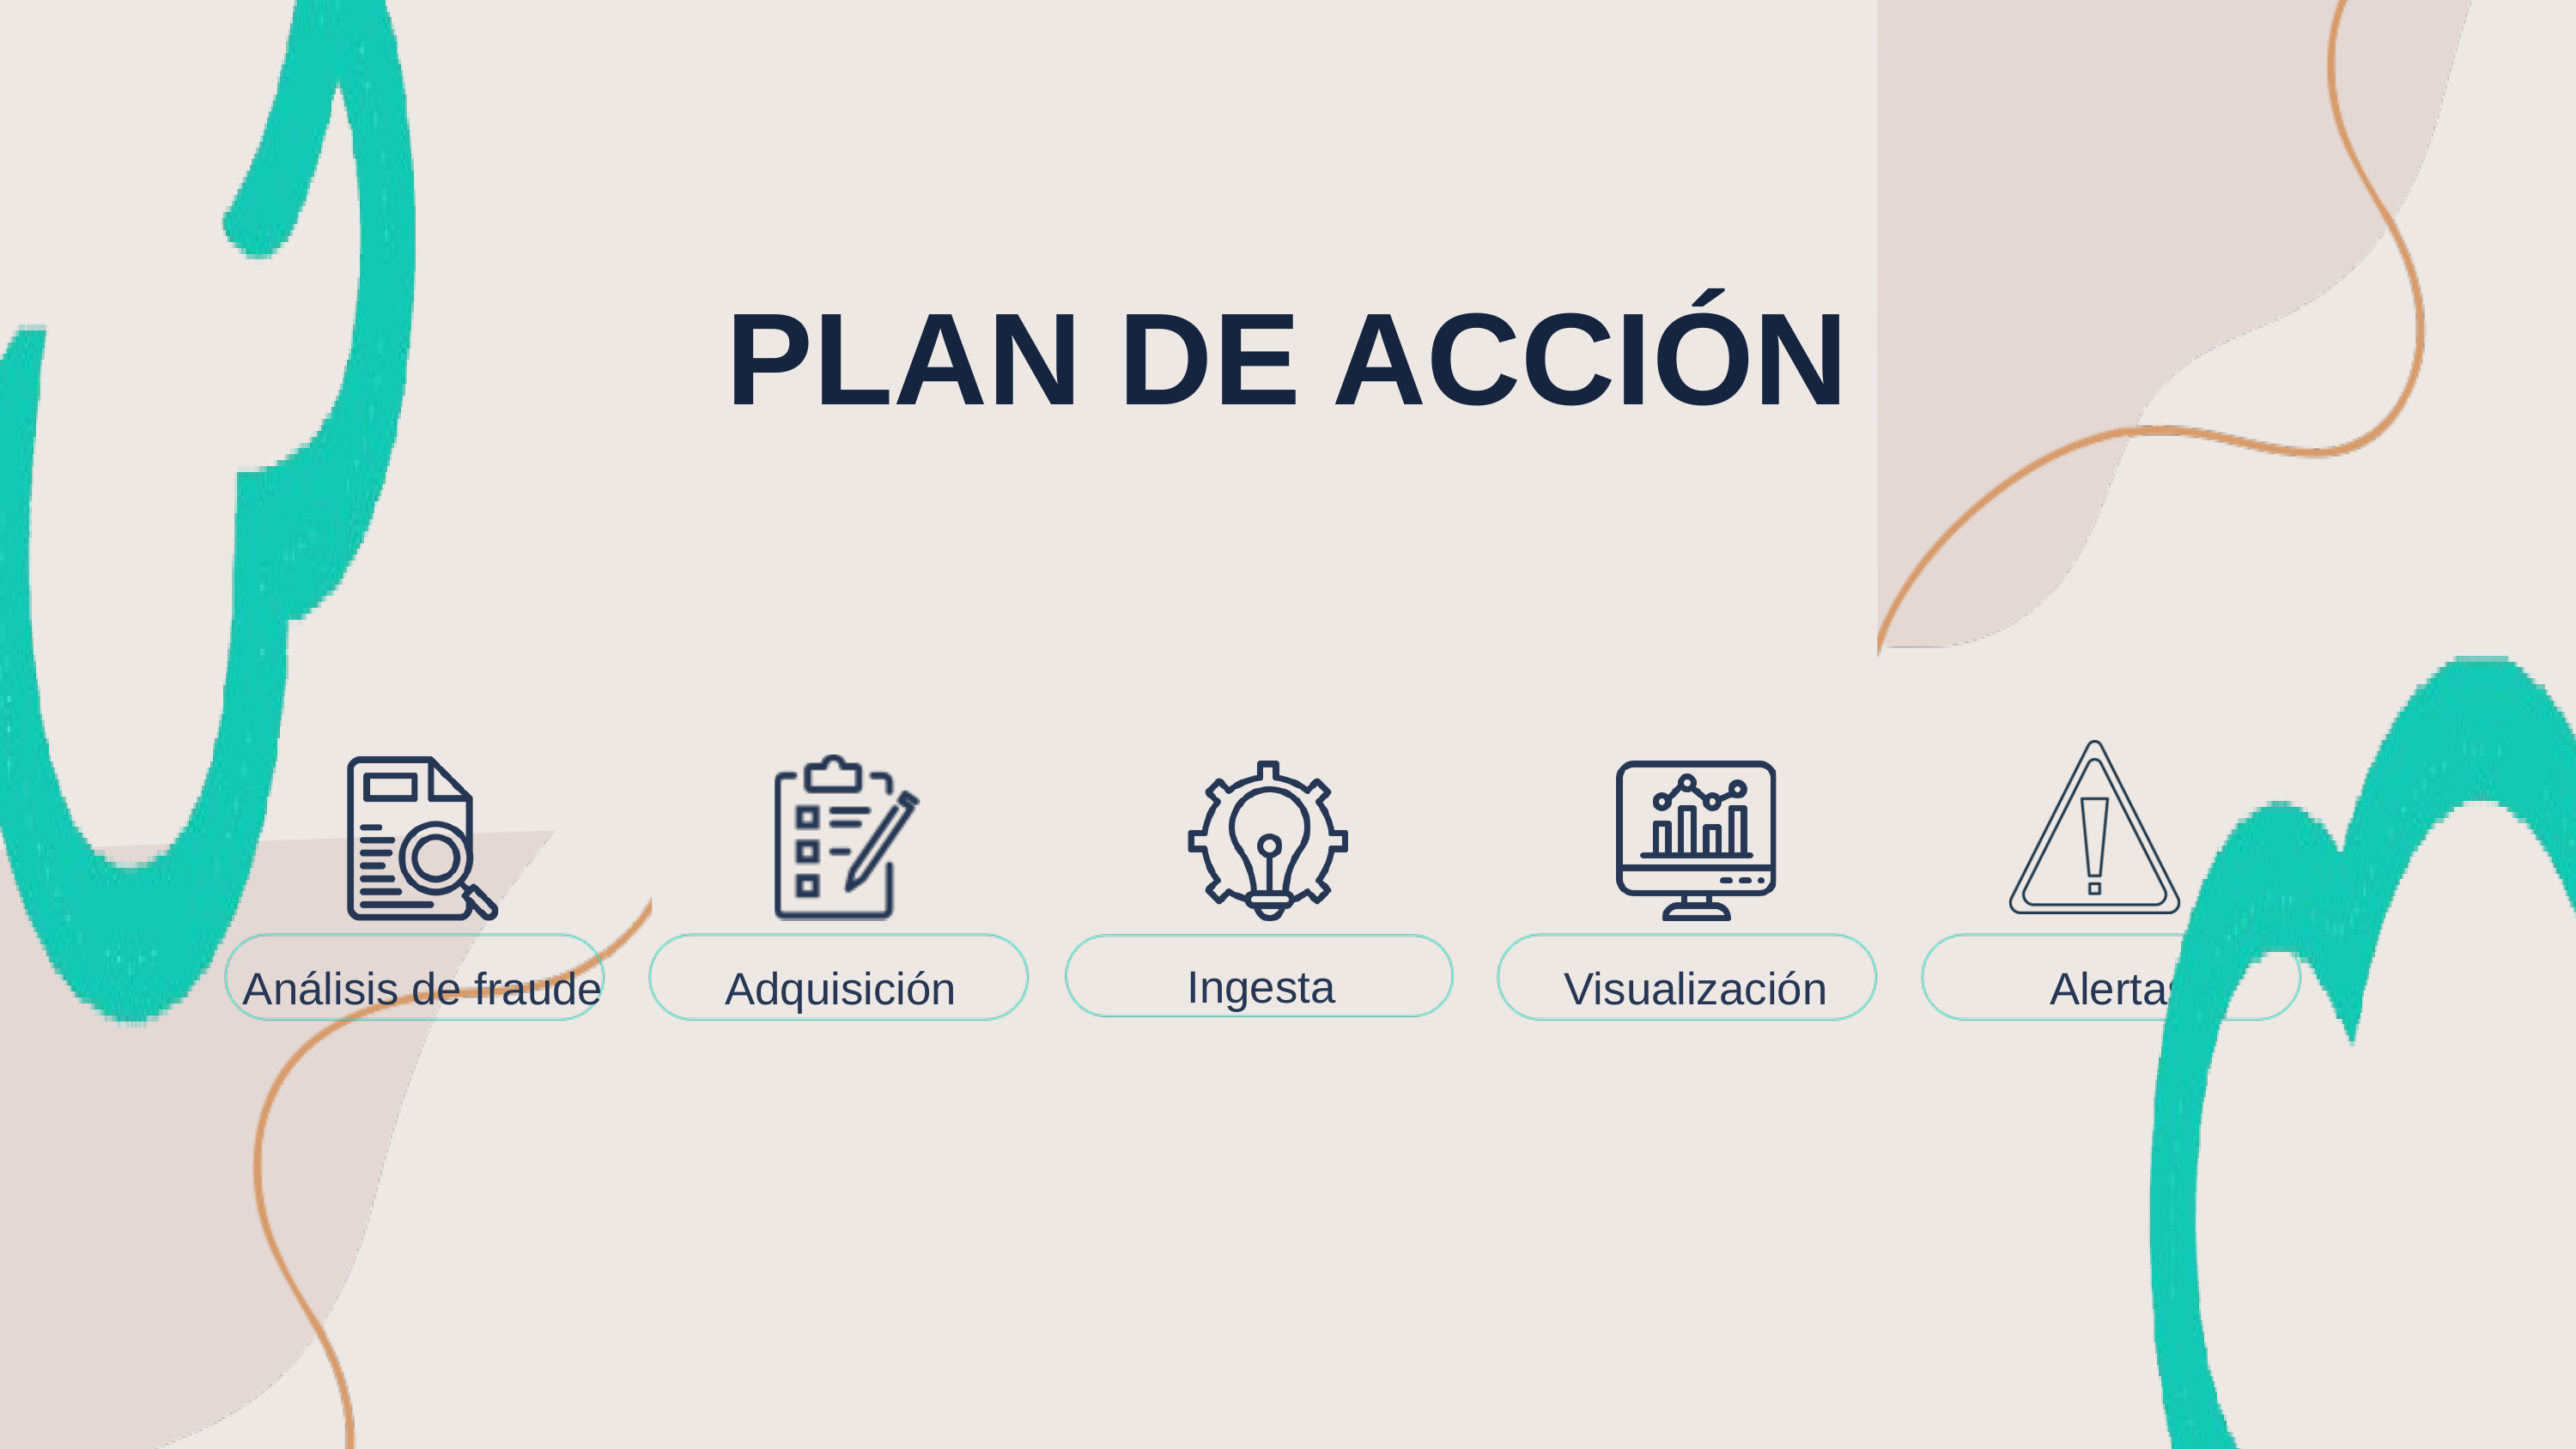

PLAN DE ACCIÓN

Análisis de fraude

Adquisición

Visualización

Alertas

Ingesta